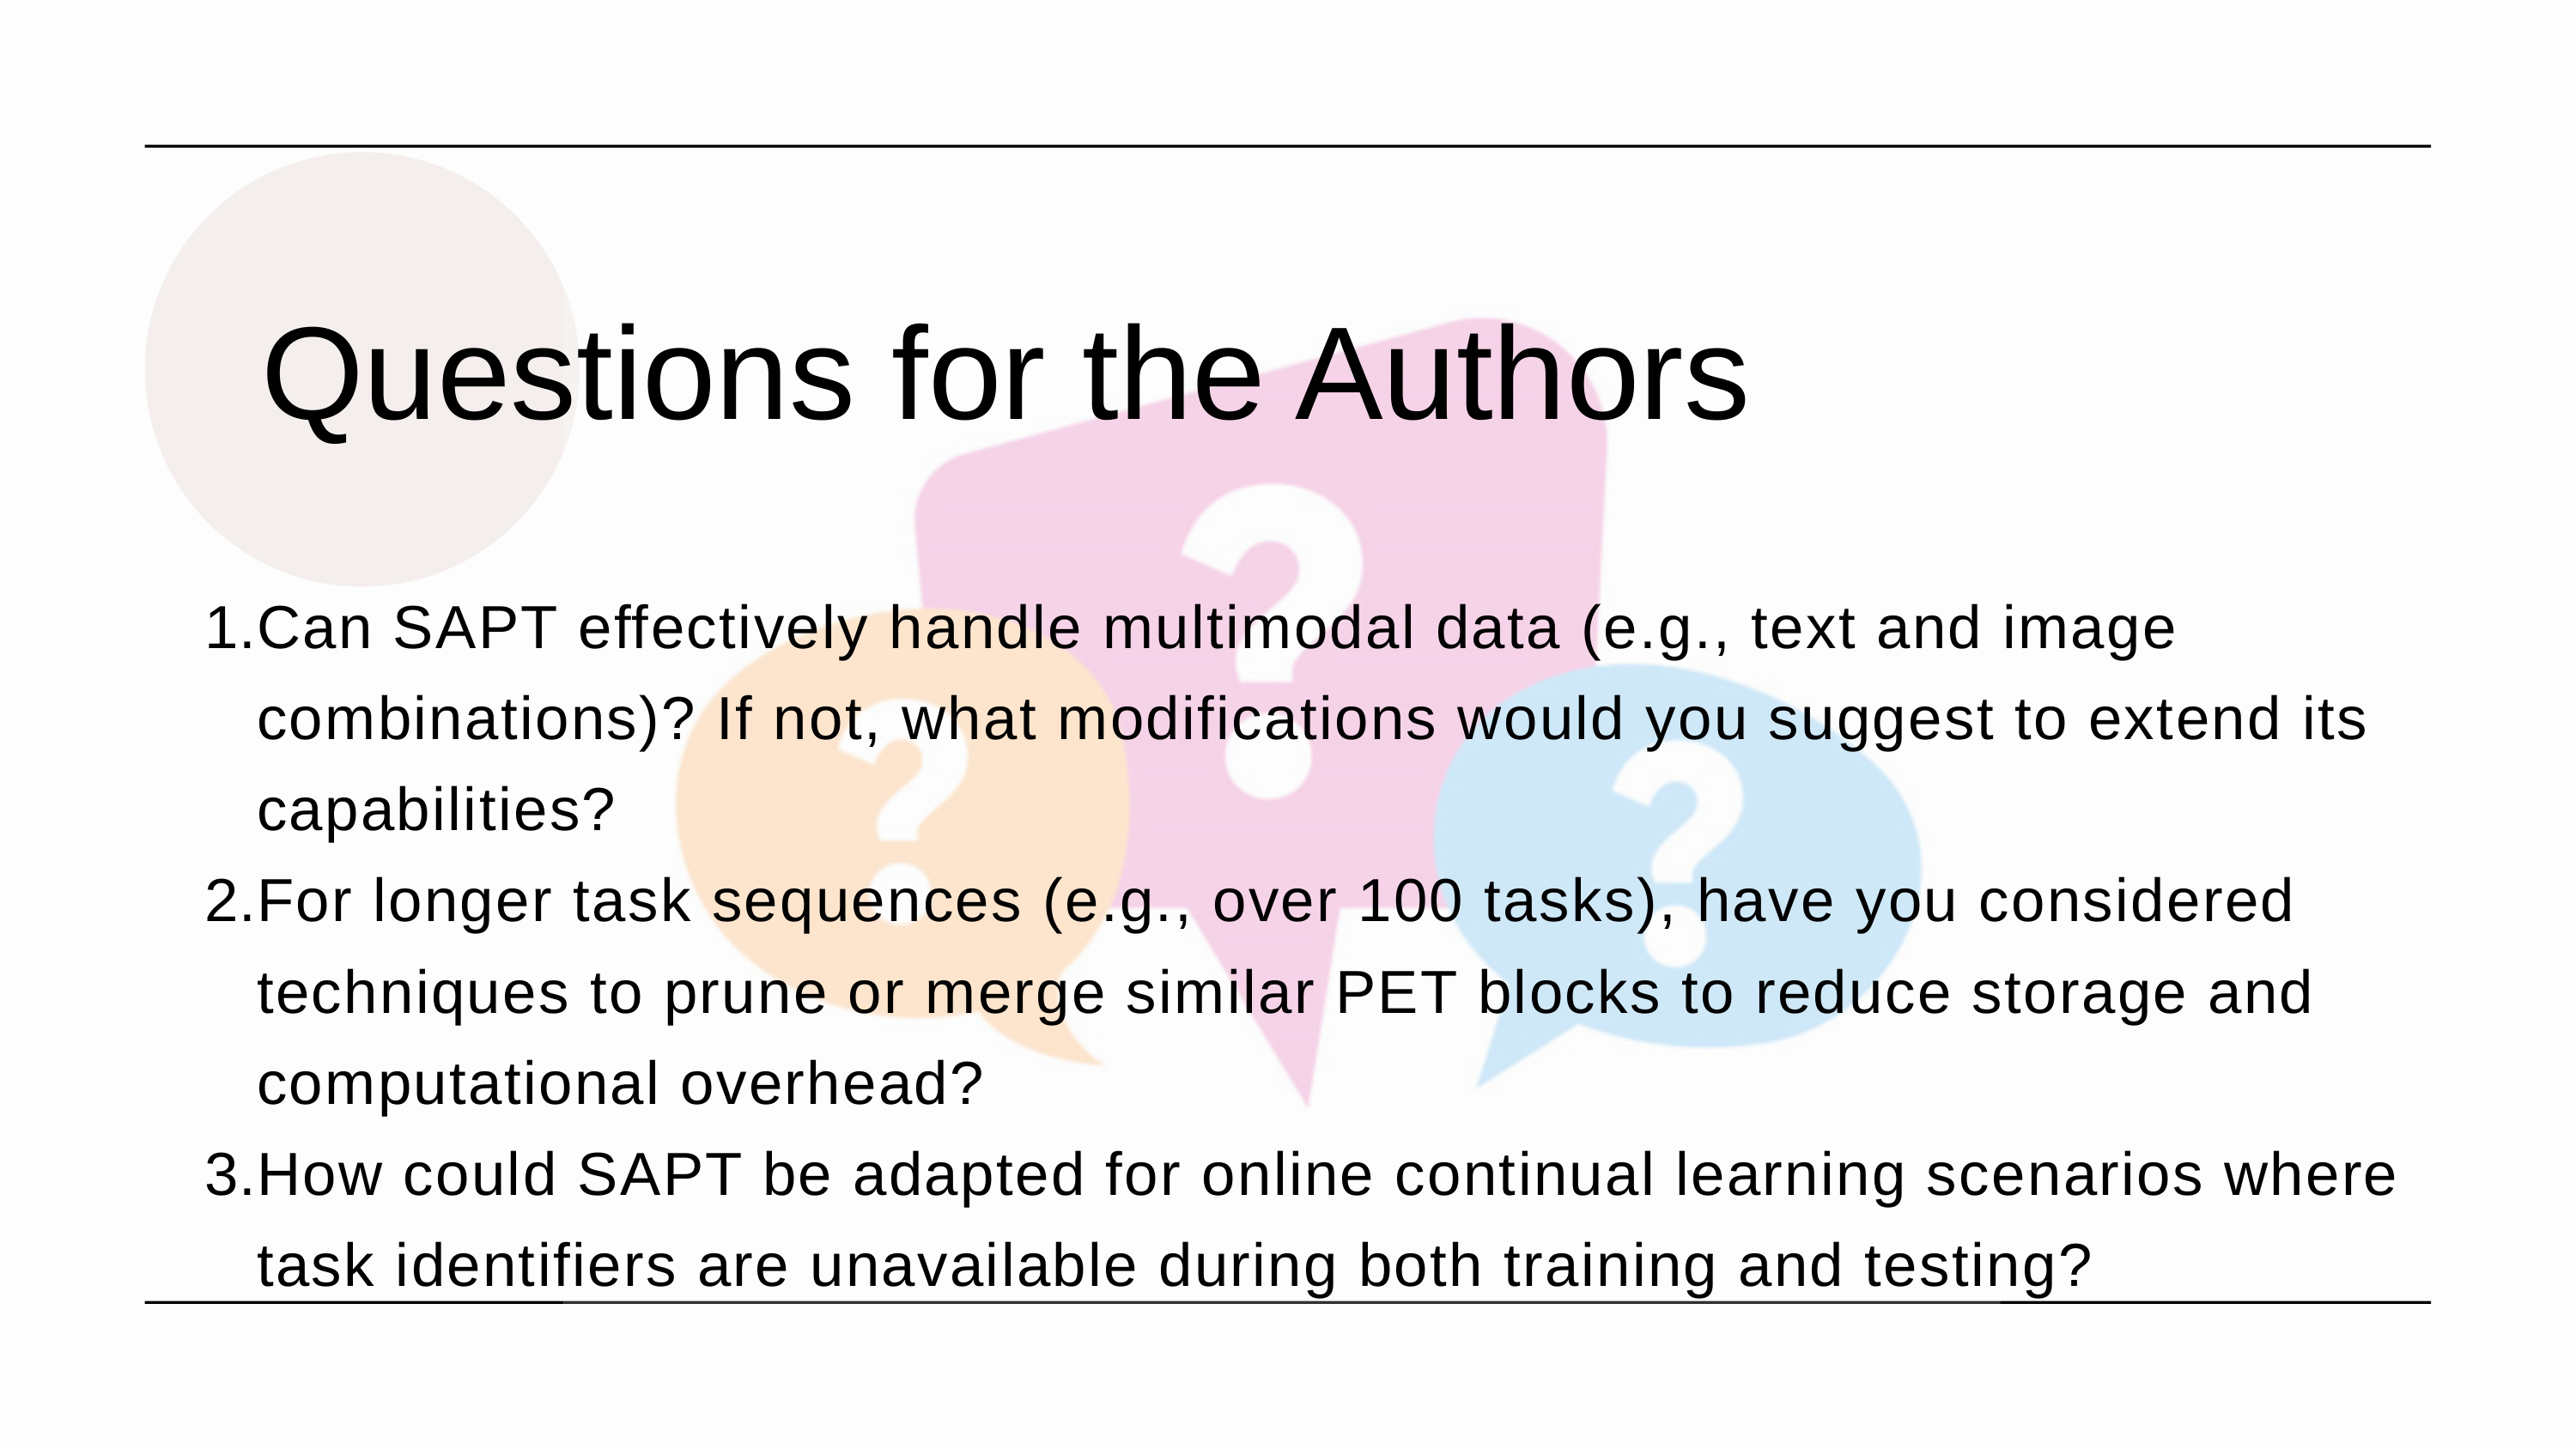

Questions for the Authors
Can SAPT effectively handle multimodal data (e.g., text and image combinations)? If not, what modifications would you suggest to extend its capabilities?
For longer task sequences (e.g., over 100 tasks), have you considered techniques to prune or merge similar PET blocks to reduce storage and computational overhead?
How could SAPT be adapted for online continual learning scenarios where task identifiers are unavailable during both training and testing?